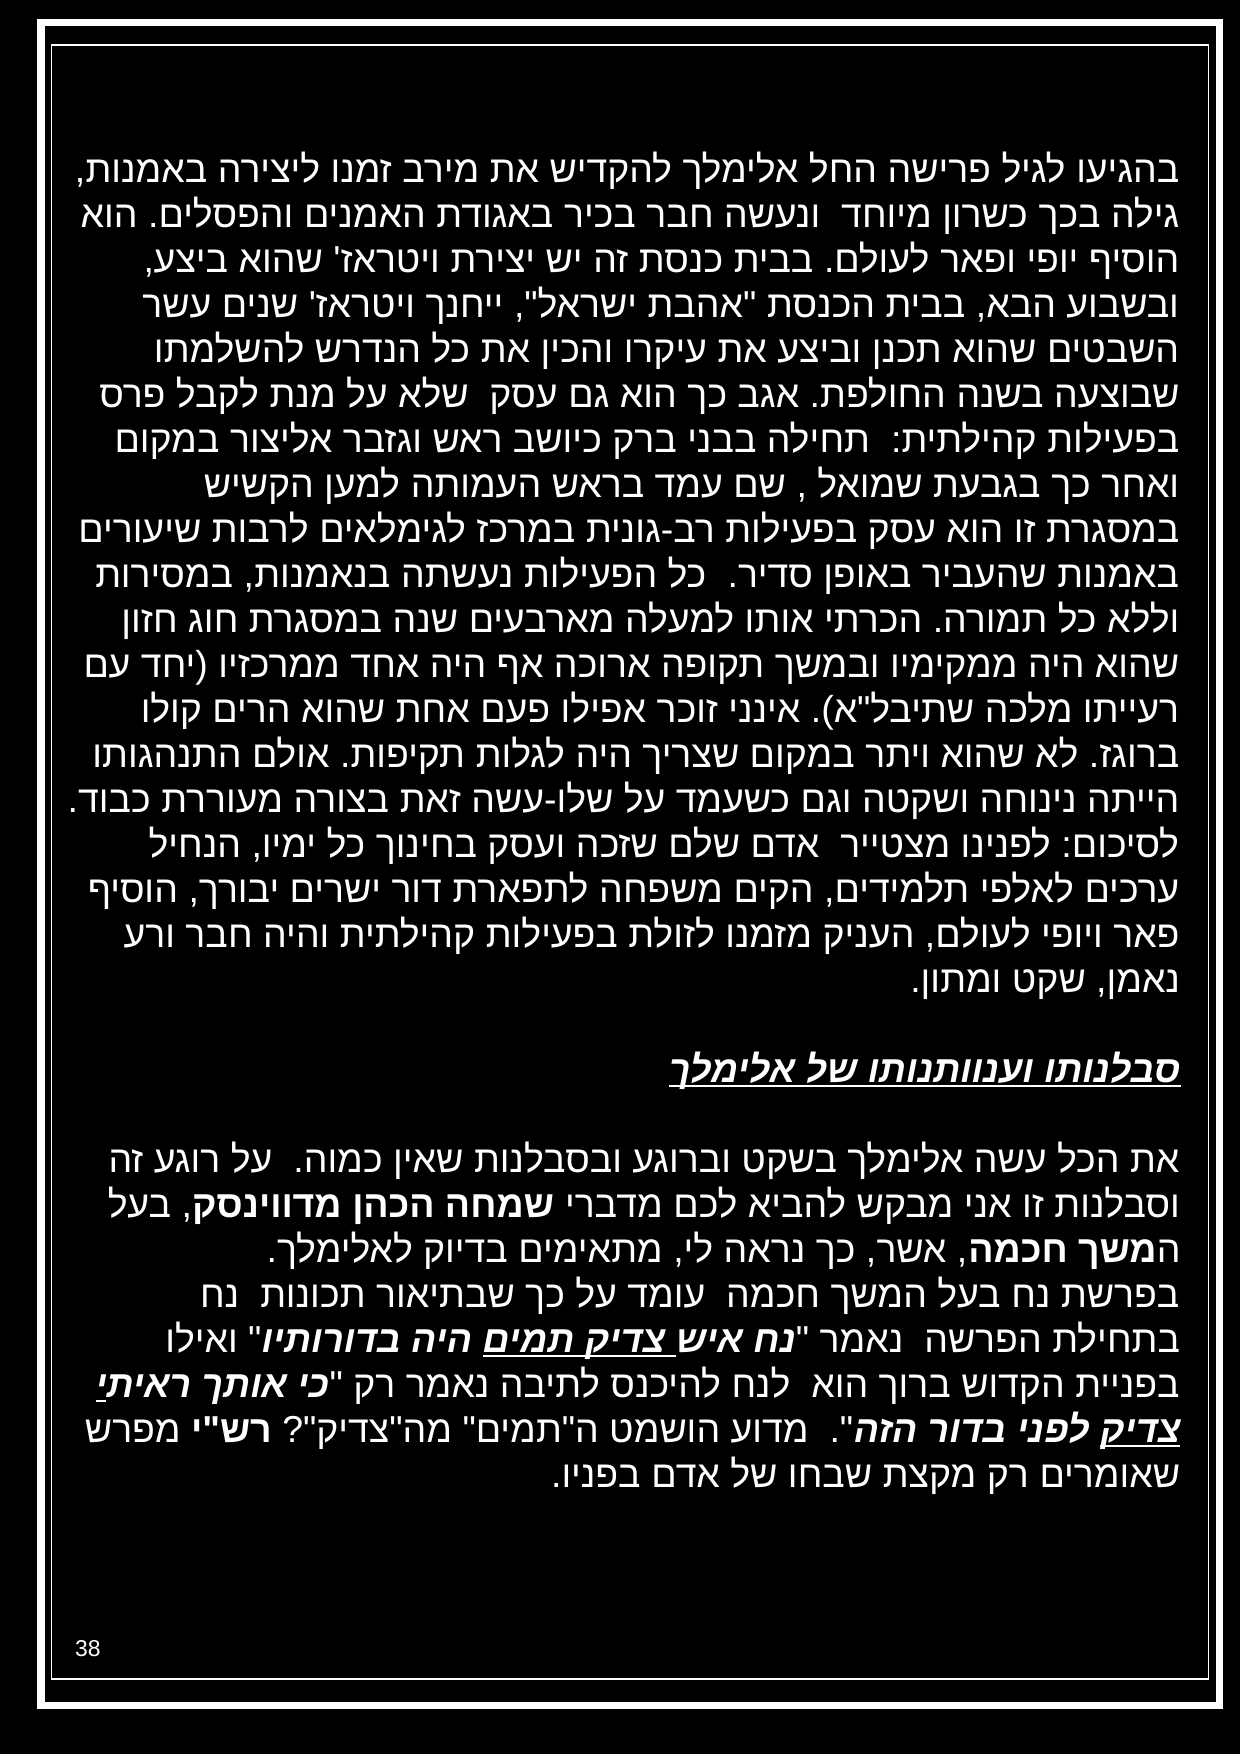

בהגיעו לגיל פרישה החל אלימלך להקדיש את מירב זמנו ליצירה באמנות, גילה בכך כשרון מיוחד  ונעשה חבר בכיר באגודת האמנים והפסלים. הוא הוסיף יופי ופאר לעולם. בבית כנסת זה יש יצירת ויטראז' שהוא ביצע, ובשבוע הבא, בבית הכנסת "אהבת ישראל", ייחנך ויטראז' שנים עשר השבטים שהוא תכנן וביצע את עיקרו והכין את כל הנדרש להשלמתו שבוצעה בשנה החולפת. אגב כך הוא גם עסק  שלא על מנת לקבל פרס בפעילות קהילתית:  תחילה בבני ברק כיושב ראש וגזבר אליצור במקום ואחר כך בגבעת שמואל , שם עמד בראש העמותה למען הקשיש במסגרת זו הוא עסק בפעילות רב-גונית במרכז לגימלאים לרבות שיעורים באמנות שהעביר באופן סדיר.  כל הפעילות נעשתה בנאמנות, במסירות וללא כל תמורה. הכרתי אותו למעלה מארבעים שנה במסגרת חוג חזון שהוא היה ממקימיו ובמשך תקופה ארוכה אף היה אחד ממרכזיו (יחד עם רעייתו מלכה שתיבל"א). אינני זוכר אפילו פעם אחת שהוא הרים קולו ברוגז. לא שהוא ויתר במקום שצריך היה לגלות תקיפות. אולם התנהגותו הייתה נינוחה ושקטה וגם כשעמד על שלו-עשה זאת בצורה מעוררת כבוד.
לסיכום: לפנינו מצטייר  אדם שלם שזכה ועסק בחינוך כל ימיו, הנחיל ערכים לאלפי תלמידים, הקים משפחה לתפארת דור ישרים יבורך, הוסיף פאר ויופי לעולם, העניק מזמנו לזולת בפעילות קהילתית והיה חבר ורע נאמן, שקט ומתון.

סבלנותו וענוותנותו של אלימלך

את הכל עשה אלימלך בשקט וברוגע ובסבלנות שאין כמוה.  על רוגע זה וסבלנות זו אני מבקש להביא לכם מדברי שמחה הכהן מדווינסק, בעל המשך חכמה, אשר, כך נראה לי, מתאימים בדיוק לאלימלך.
בפרשת נח בעל המשך חכמה  עומד על כך שבתיאור תכונות  נח בתחילת הפרשה  נאמר "נח איש צדיק תמים היה בדורותיו" ואילו בפניית הקדוש ברוך הוא  לנח להיכנס לתיבה נאמר רק "כי אותך ראיתי צדיק לפני בדור הזה".  מדוע הושמט ה"תמים" מה"צדיק"? רש"י מפרש  שאומרים רק מקצת שבחו של אדם בפניו.

38